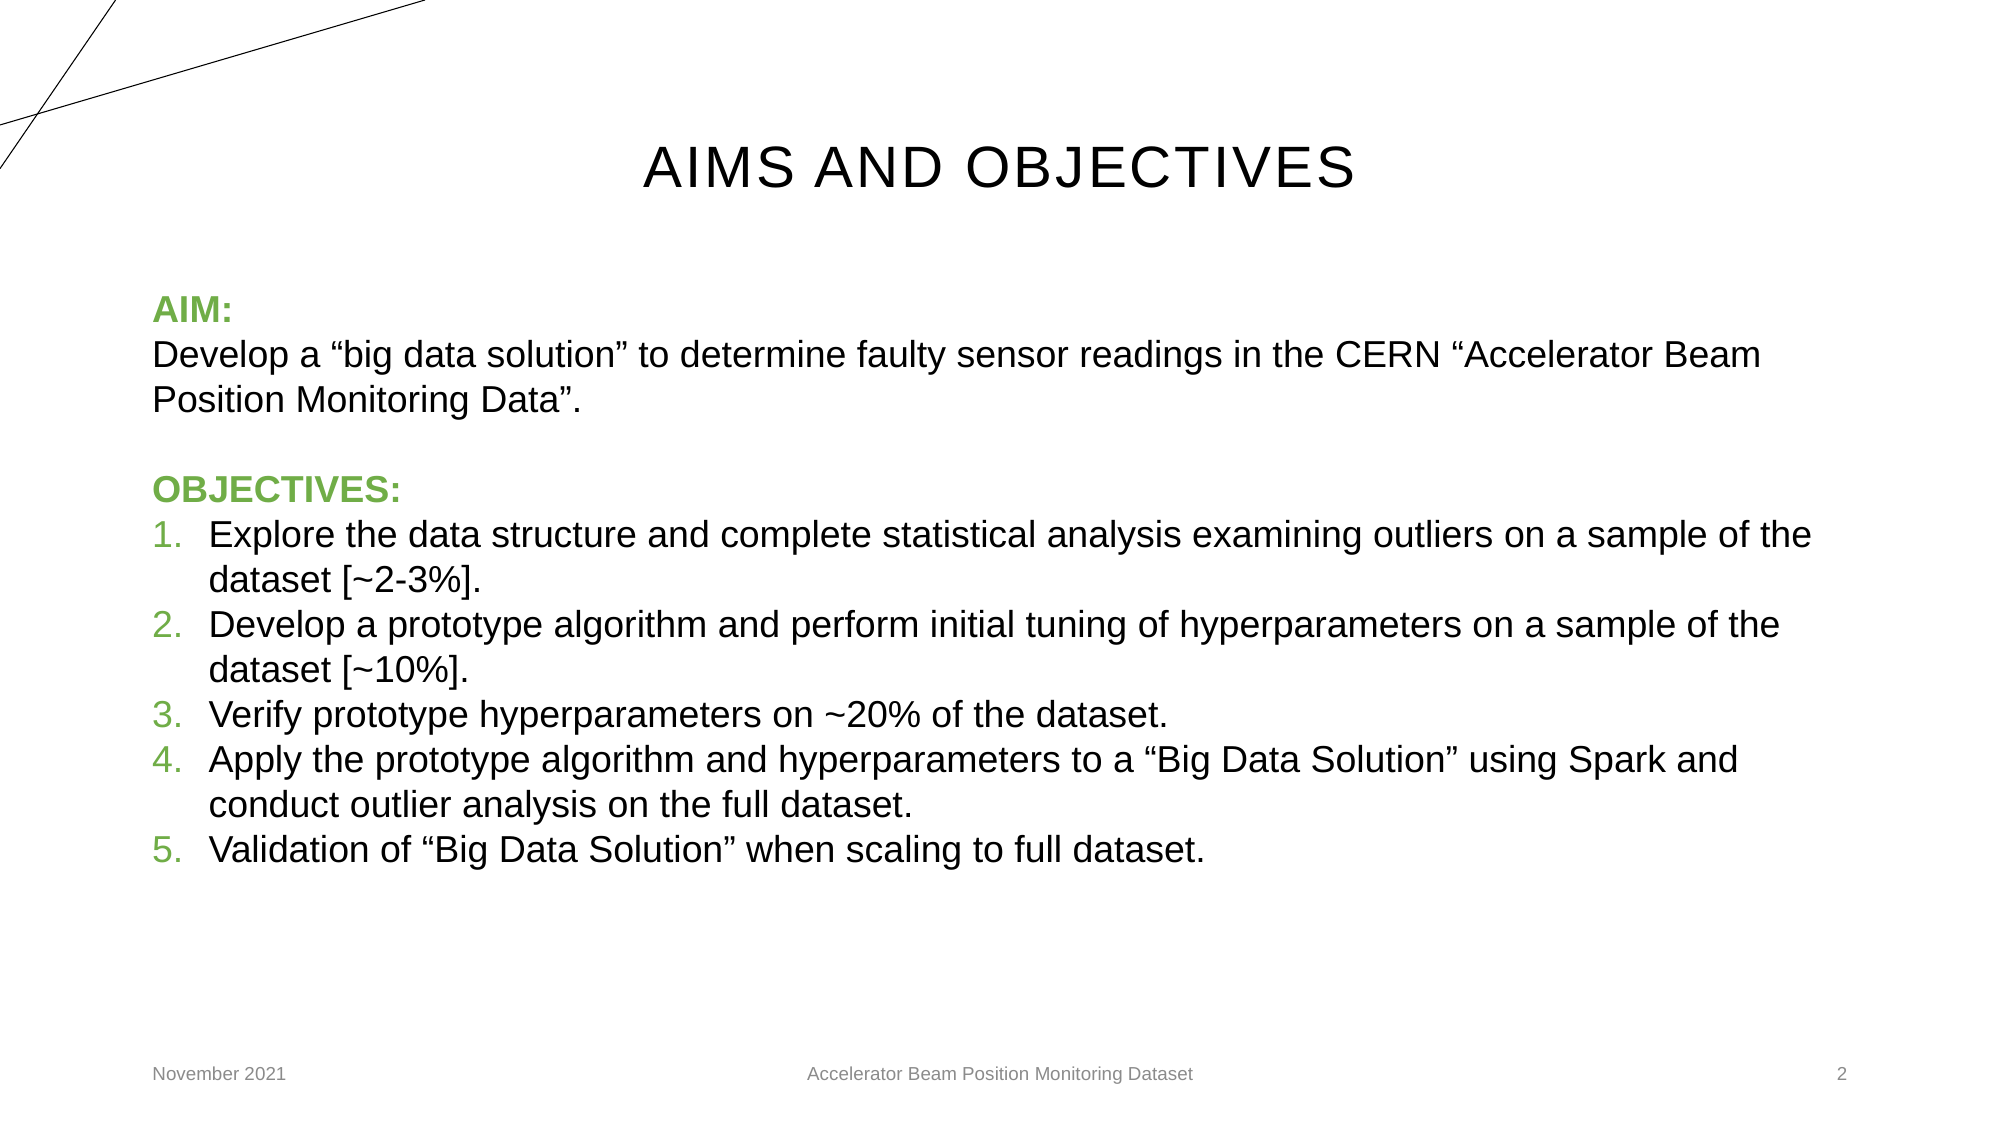

# Aims and objectives
AIM:
Develop a “big data solution” to determine faulty sensor readings in the CERN “Accelerator Beam Position Monitoring Data”.

OBJECTIVES:
Explore the data structure and complete statistical analysis examining outliers on a sample of the dataset [~2-3%].
Develop a prototype algorithm and perform initial tuning of hyperparameters on a sample of the dataset [~10%].
Verify prototype hyperparameters on ~20% of the dataset.
Apply the prototype algorithm and hyperparameters to a “Big Data Solution” using Spark and conduct outlier analysis on the full dataset.
Validation of “Big Data Solution” when scaling to full dataset.
November 2021
Accelerator Beam Position Monitoring Dataset
2